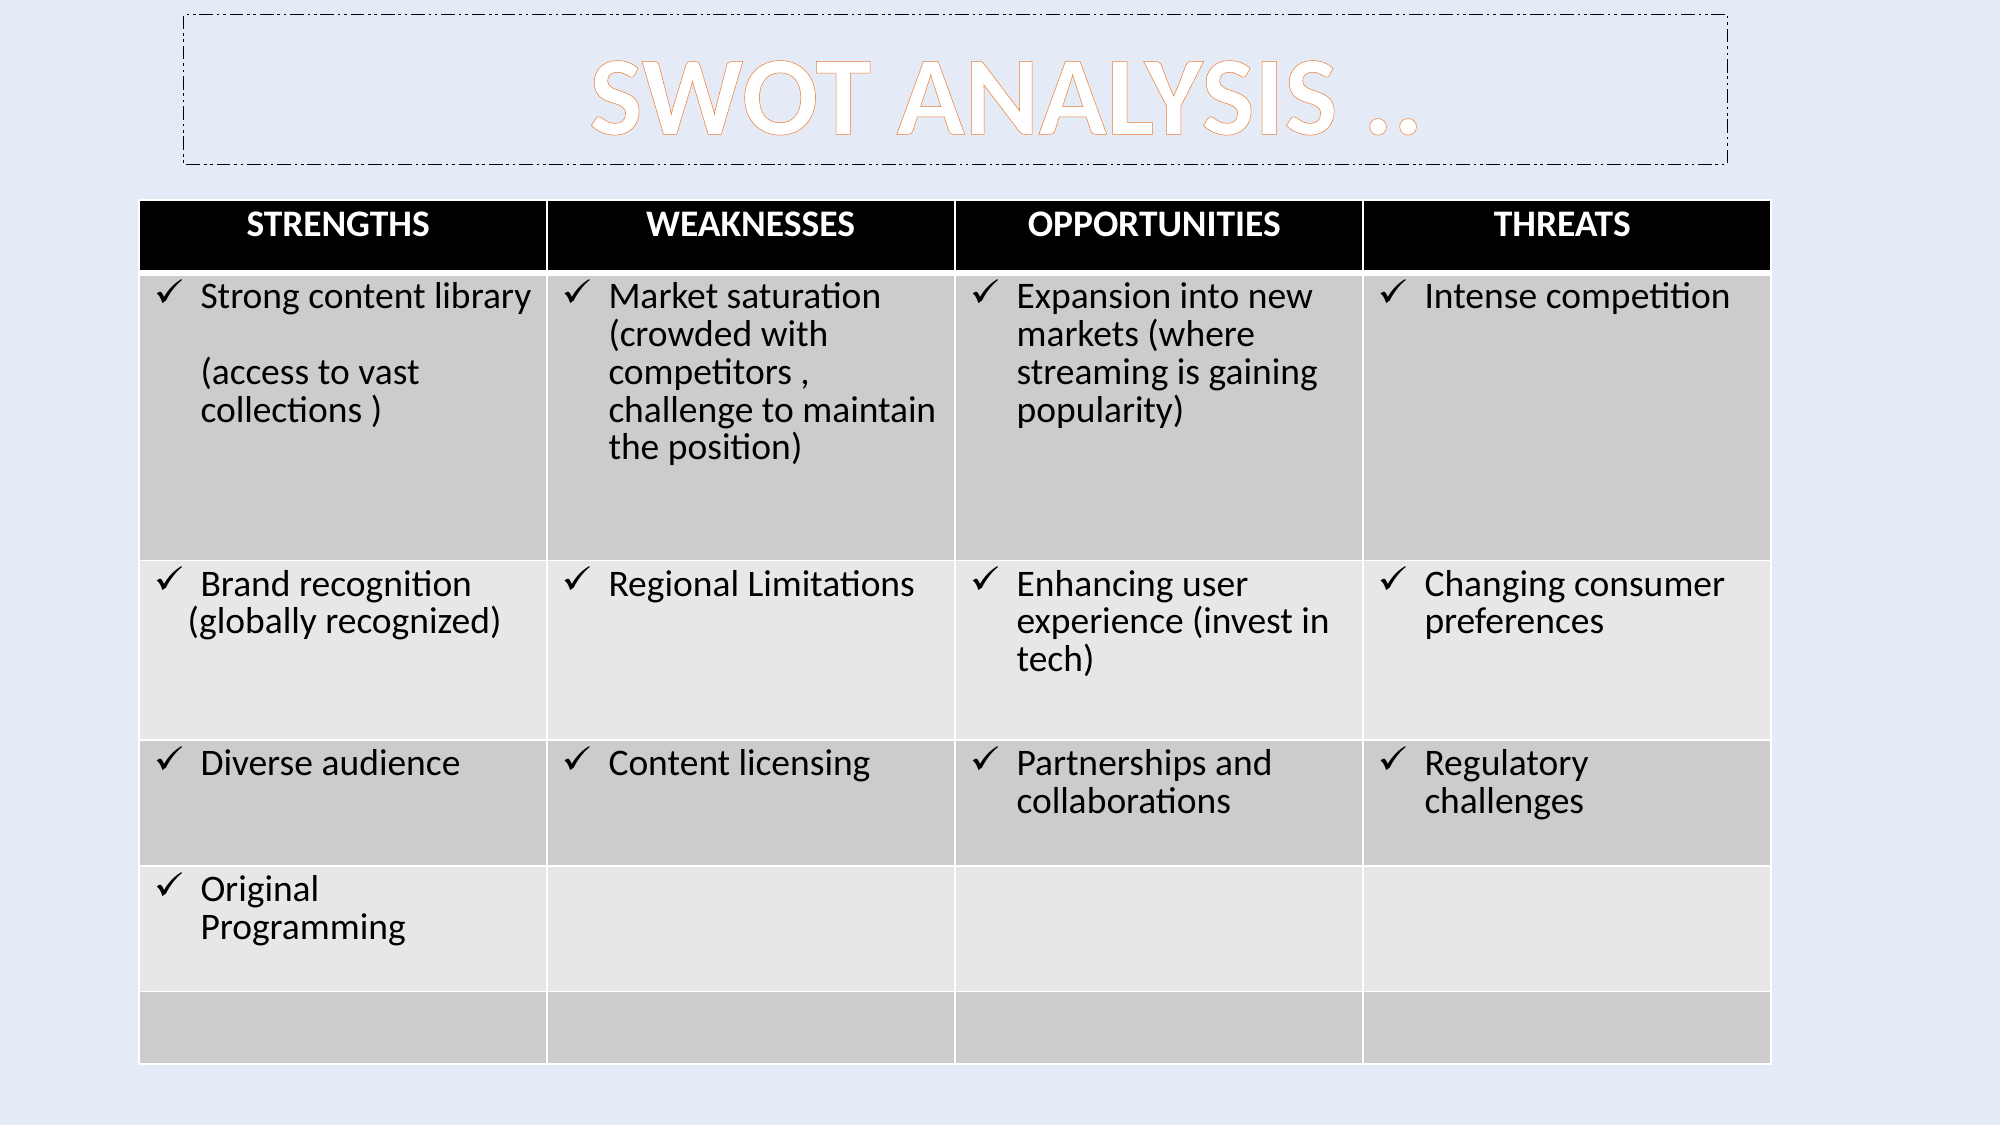

SWOT ANALYSIS ..
| STRENGTHS | WEAKNESSES | OPPORTUNITIES | THREATS |
| --- | --- | --- | --- |
| Strong content library (access to vast collections ) | Market saturation (crowded with competitors , challenge to maintain the position) | Expansion into new markets (where streaming is gaining popularity) | Intense competition |
| Brand recognition (globally recognized) | Regional Limitations | Enhancing user experience (invest in tech) | Changing consumer preferences |
| Diverse audience | Content licensing | Partnerships and collaborations | Regulatory challenges |
| Original Programming |  |  |  |
|  |  |  |  |